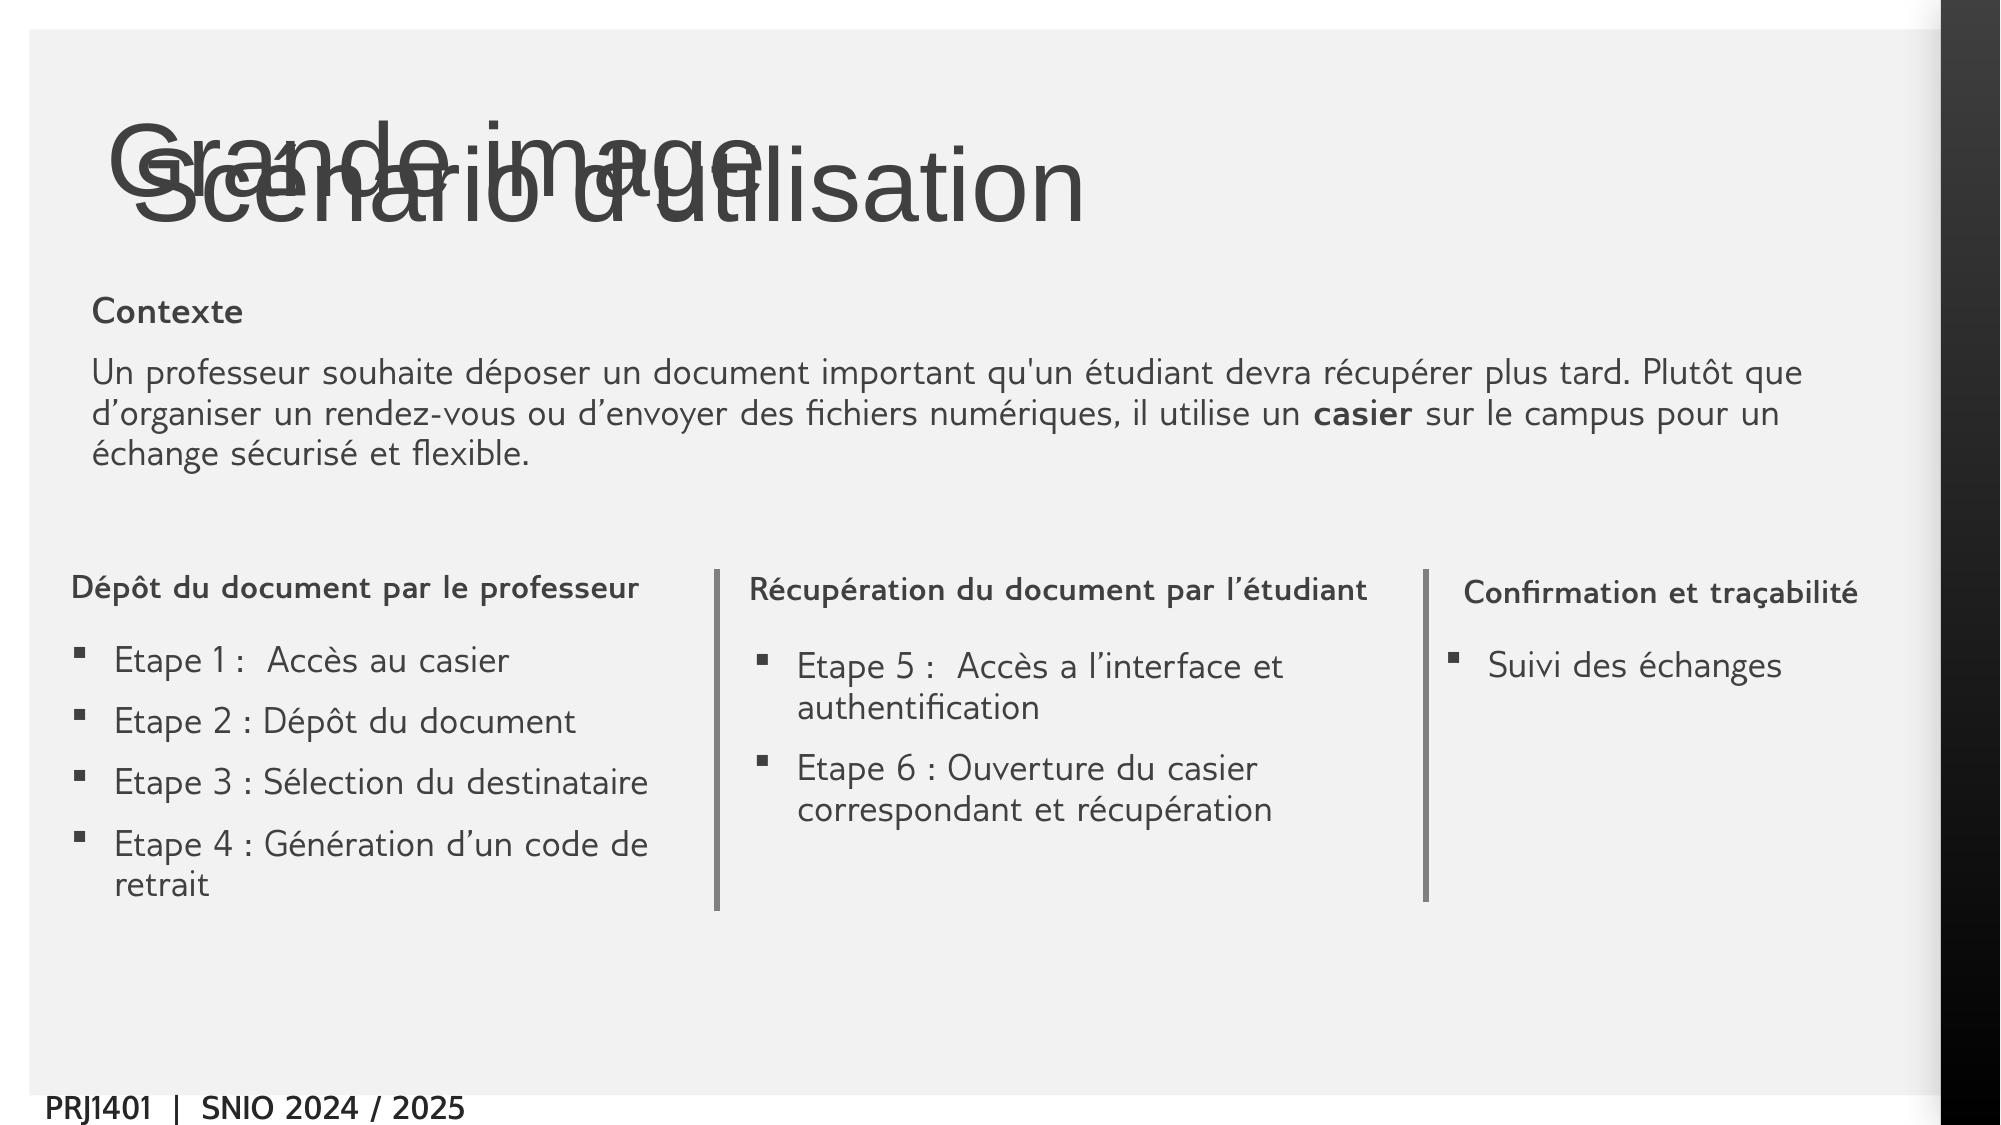

# Grande image
Scénario d’utilisation
Contexte
Un professeur souhaite déposer un document important qu'un étudiant devra récupérer plus tard. Plutôt que d’organiser un rendez-vous ou d’envoyer des fichiers numériques, il utilise un casier sur le campus pour un échange sécurisé et flexible.

Dépôt du document par le professeur
Récupération du document par l’étudiant
Confirmation et traçabilité
Etape 1 :  Accès au casier
Etape 2 : Dépôt du document
Etape 3 : Sélection du destinataire
Etape 4 : Génération d’un code de retrait
Suivi des échanges
Etape 5 :  Accès a l’interface et authentification
Etape 6 : Ouverture du casier correspondant et récupération
PRJ1401  |  SNIO 2024 / 2025